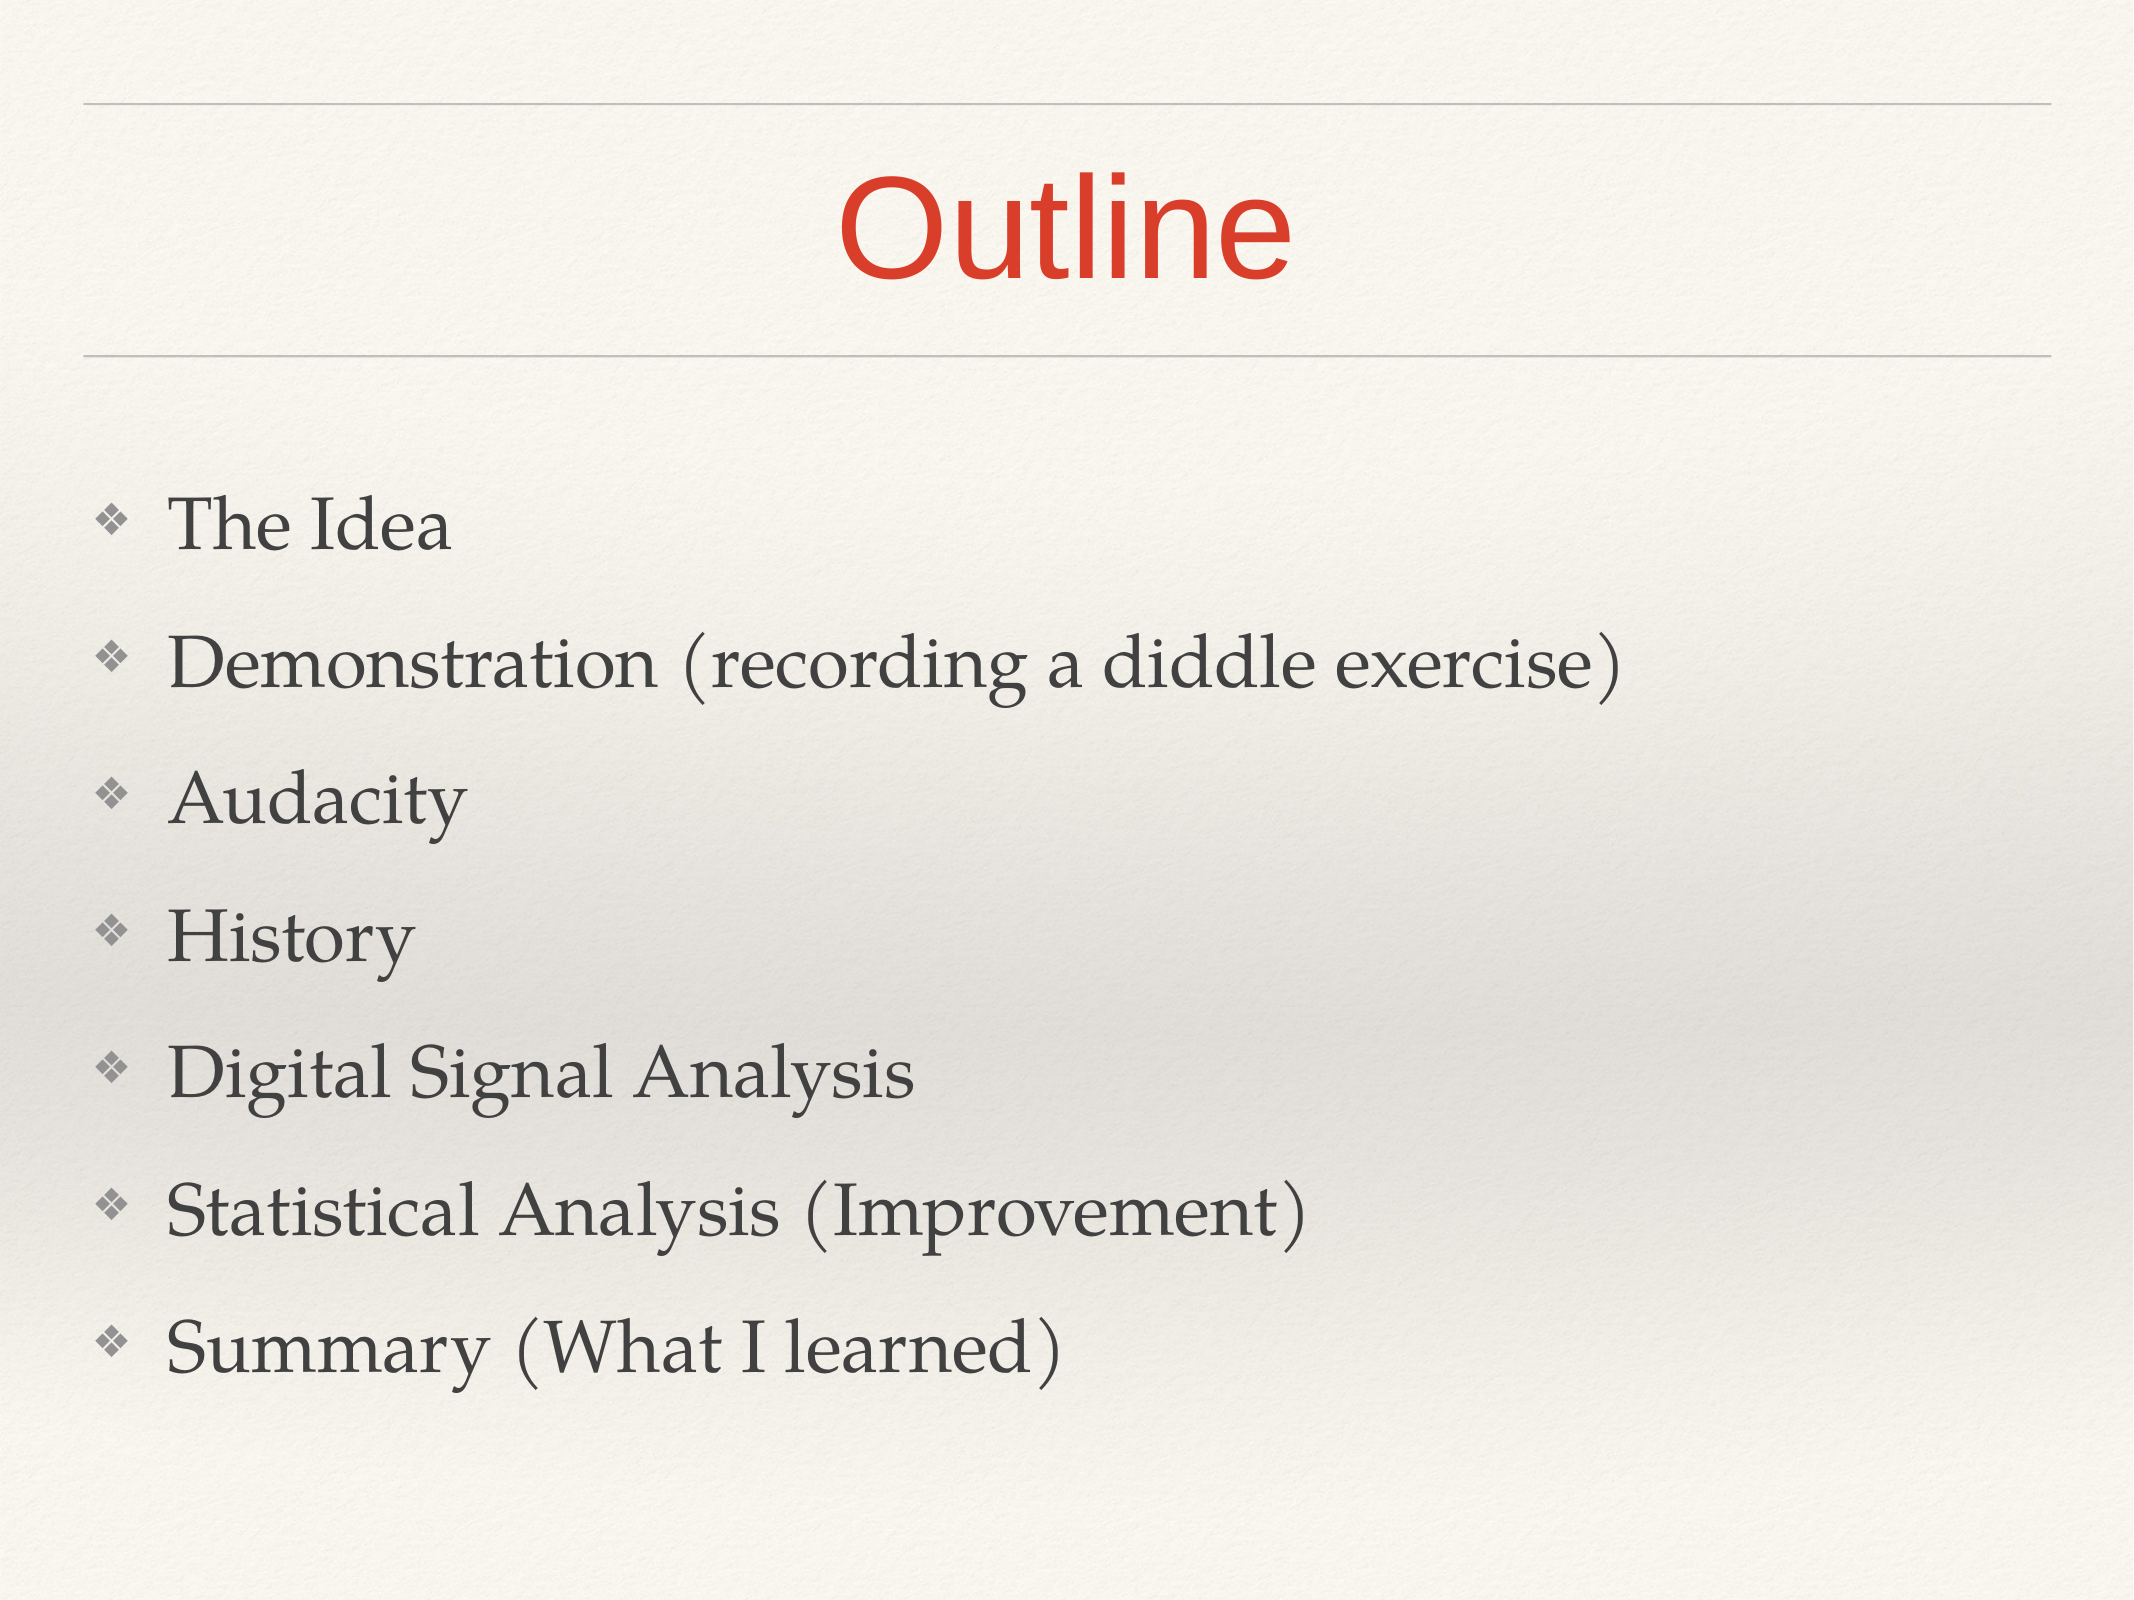

# Outline
The Idea
Demonstration (recording a diddle exercise)
Audacity
History
Digital Signal Analysis
Statistical Analysis (Improvement)
Summary (What I learned)